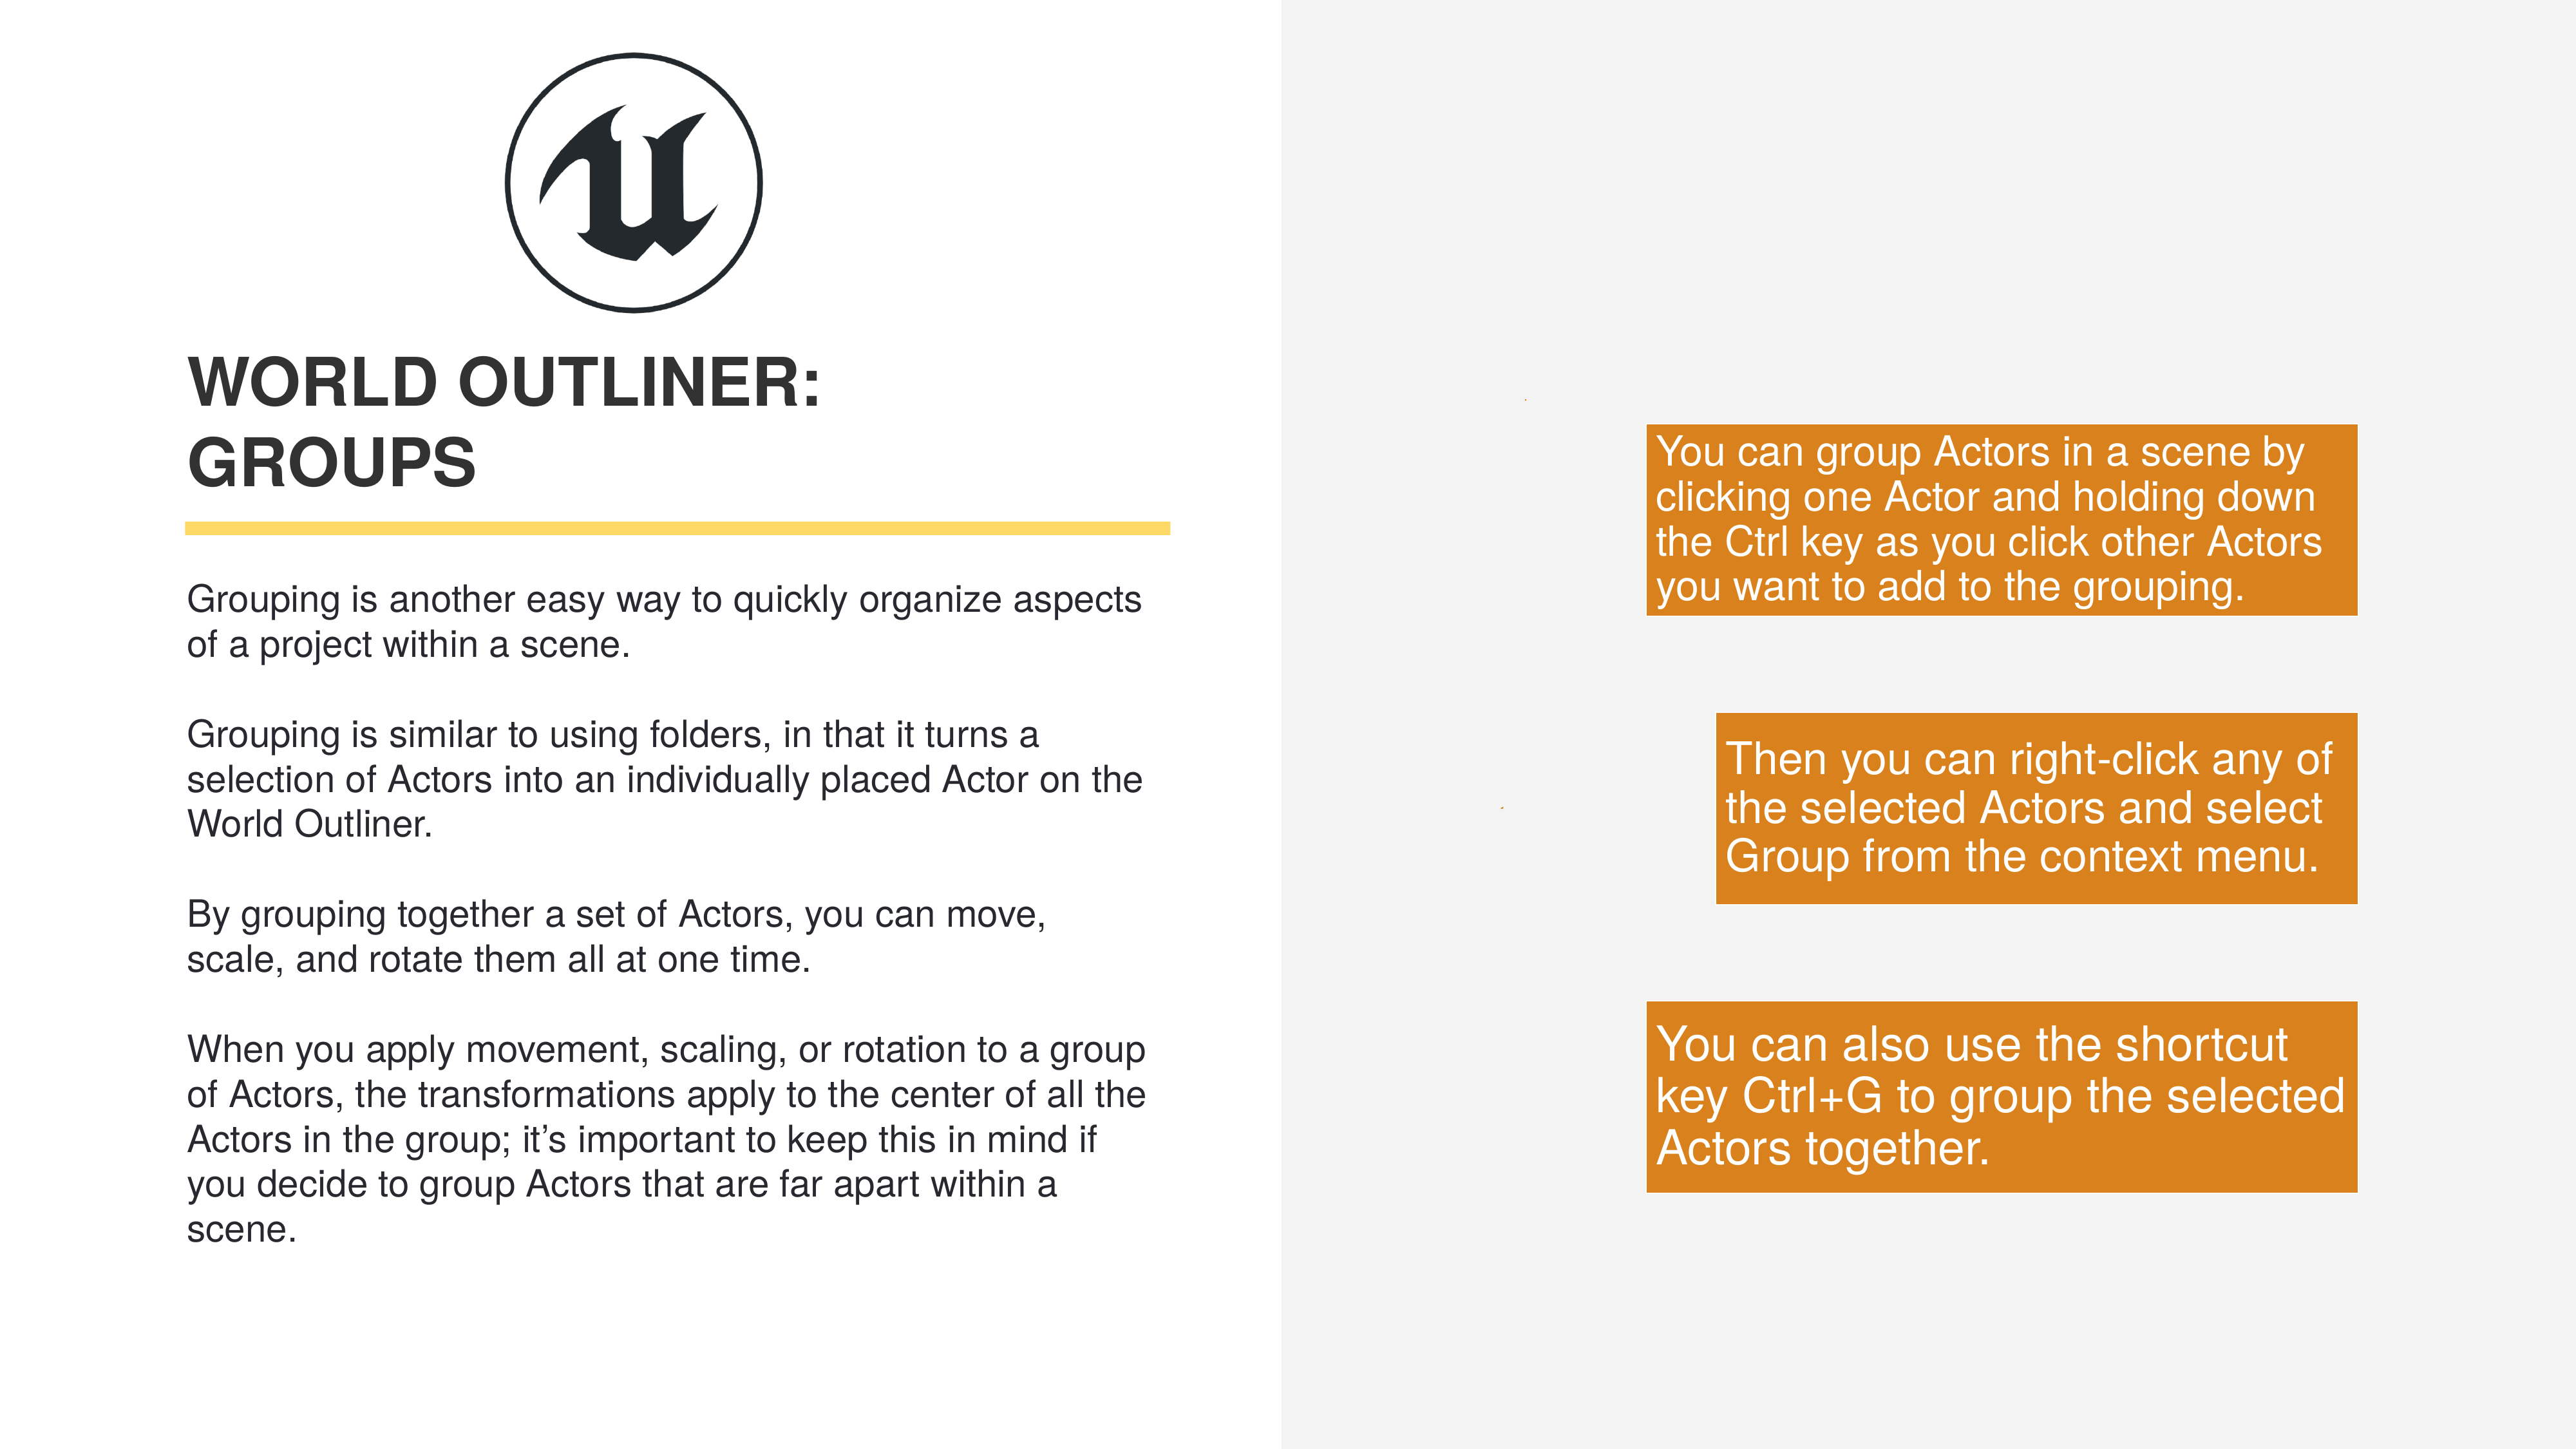

You can group Actors in a scene by clicking one Actor and holding down the Ctrl key as you click other Actors you want to add to the grouping.
Then you can right-click any of the selected Actors and select Group from the context menu.
You can also use the shortcut key Ctrl+G to group the selected Actors together.
# World Outliner: Groups

Grouping is another easy way to quickly organize aspects of a project within a scene.

Grouping is similar to using folders, in that it turns a selection of Actors into an individually placed Actor on the World Outliner.

By grouping together a set of Actors, you can move, scale, and rotate them all at one time.

When you apply movement, scaling, or rotation to a group of Actors, the transformations apply to the center of all the Actors in the group; it’s important to keep this in mind if you decide to group Actors that are far apart within a scene.